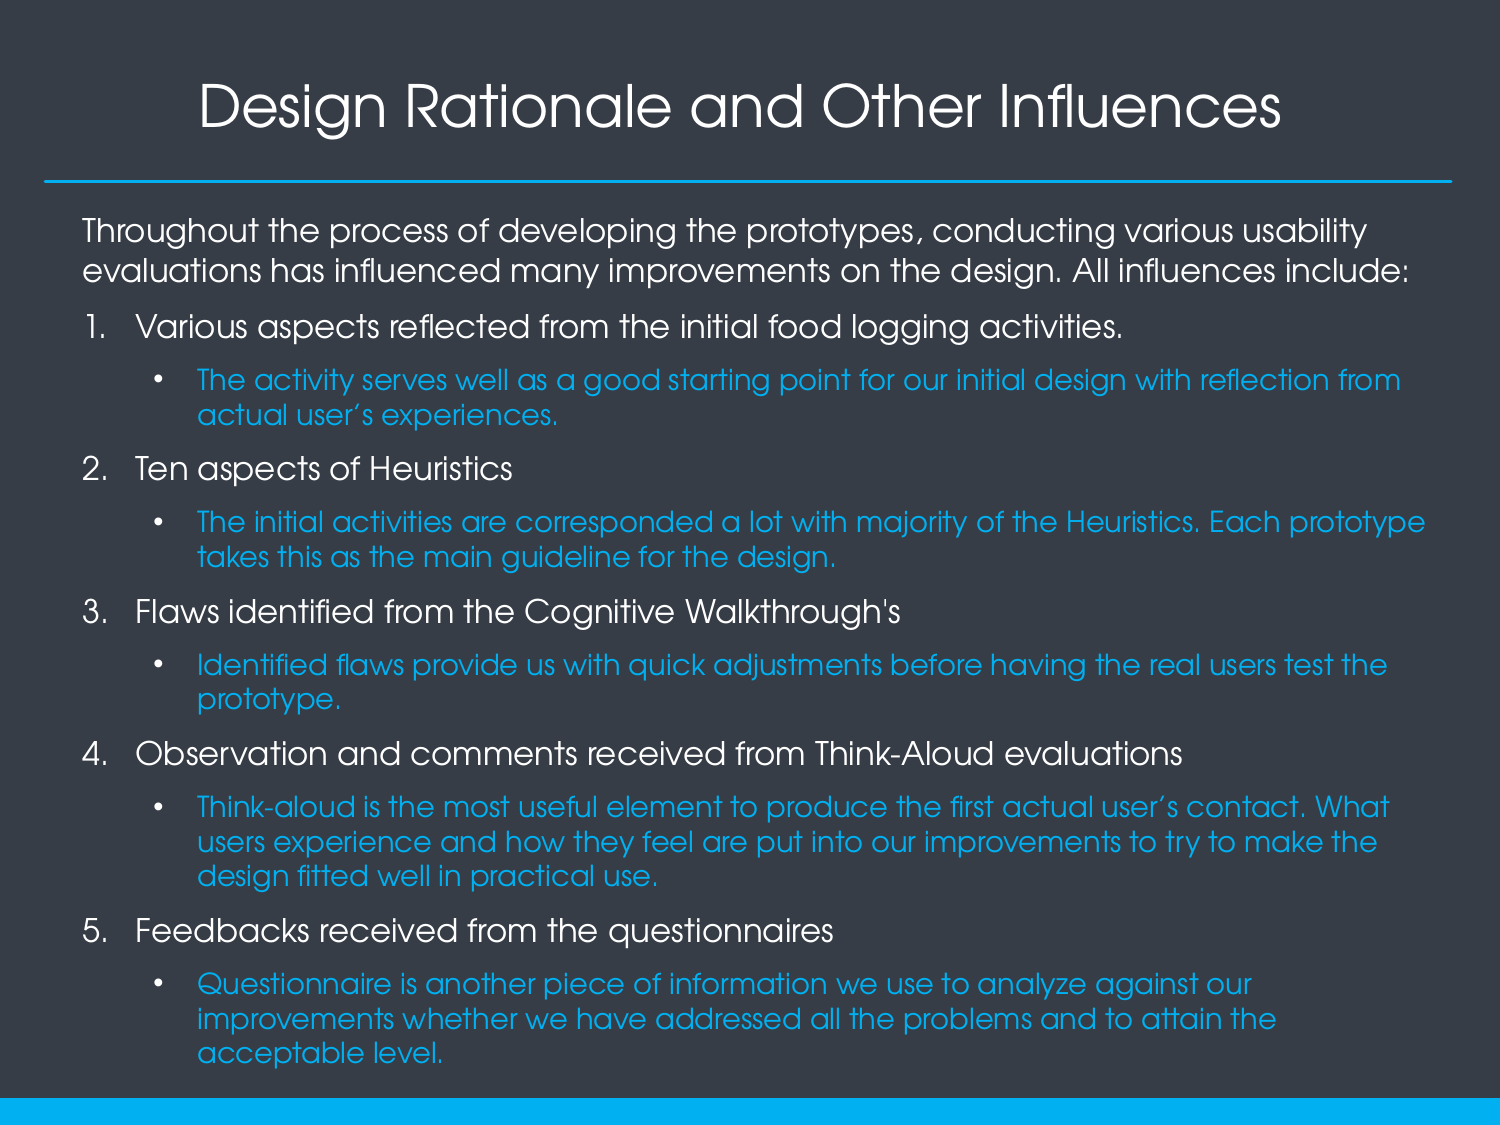

# Design Rationale and Other Influences
Throughout the process of developing the prototypes, conducting various usability evaluations has influenced many improvements on the design. All influences include:
Various aspects reflected from the initial food logging activities.
The activity serves well as a good starting point for our initial design with reflection from actual user’s experiences.
Ten aspects of Heuristics
The initial activities are corresponded a lot with majority of the Heuristics. Each prototype takes this as the main guideline for the design.
Flaws identified from the Cognitive Walkthrough's
Identified flaws provide us with quick adjustments before having the real users test the prototype.
Observation and comments received from Think-Aloud evaluations
Think-aloud is the most useful element to produce the first actual user’s contact. What users experience and how they feel are put into our improvements to try to make the design fitted well in practical use.
Feedbacks received from the questionnaires
Questionnaire is another piece of information we use to analyze against our improvements whether we have addressed all the problems and to attain the acceptable level.